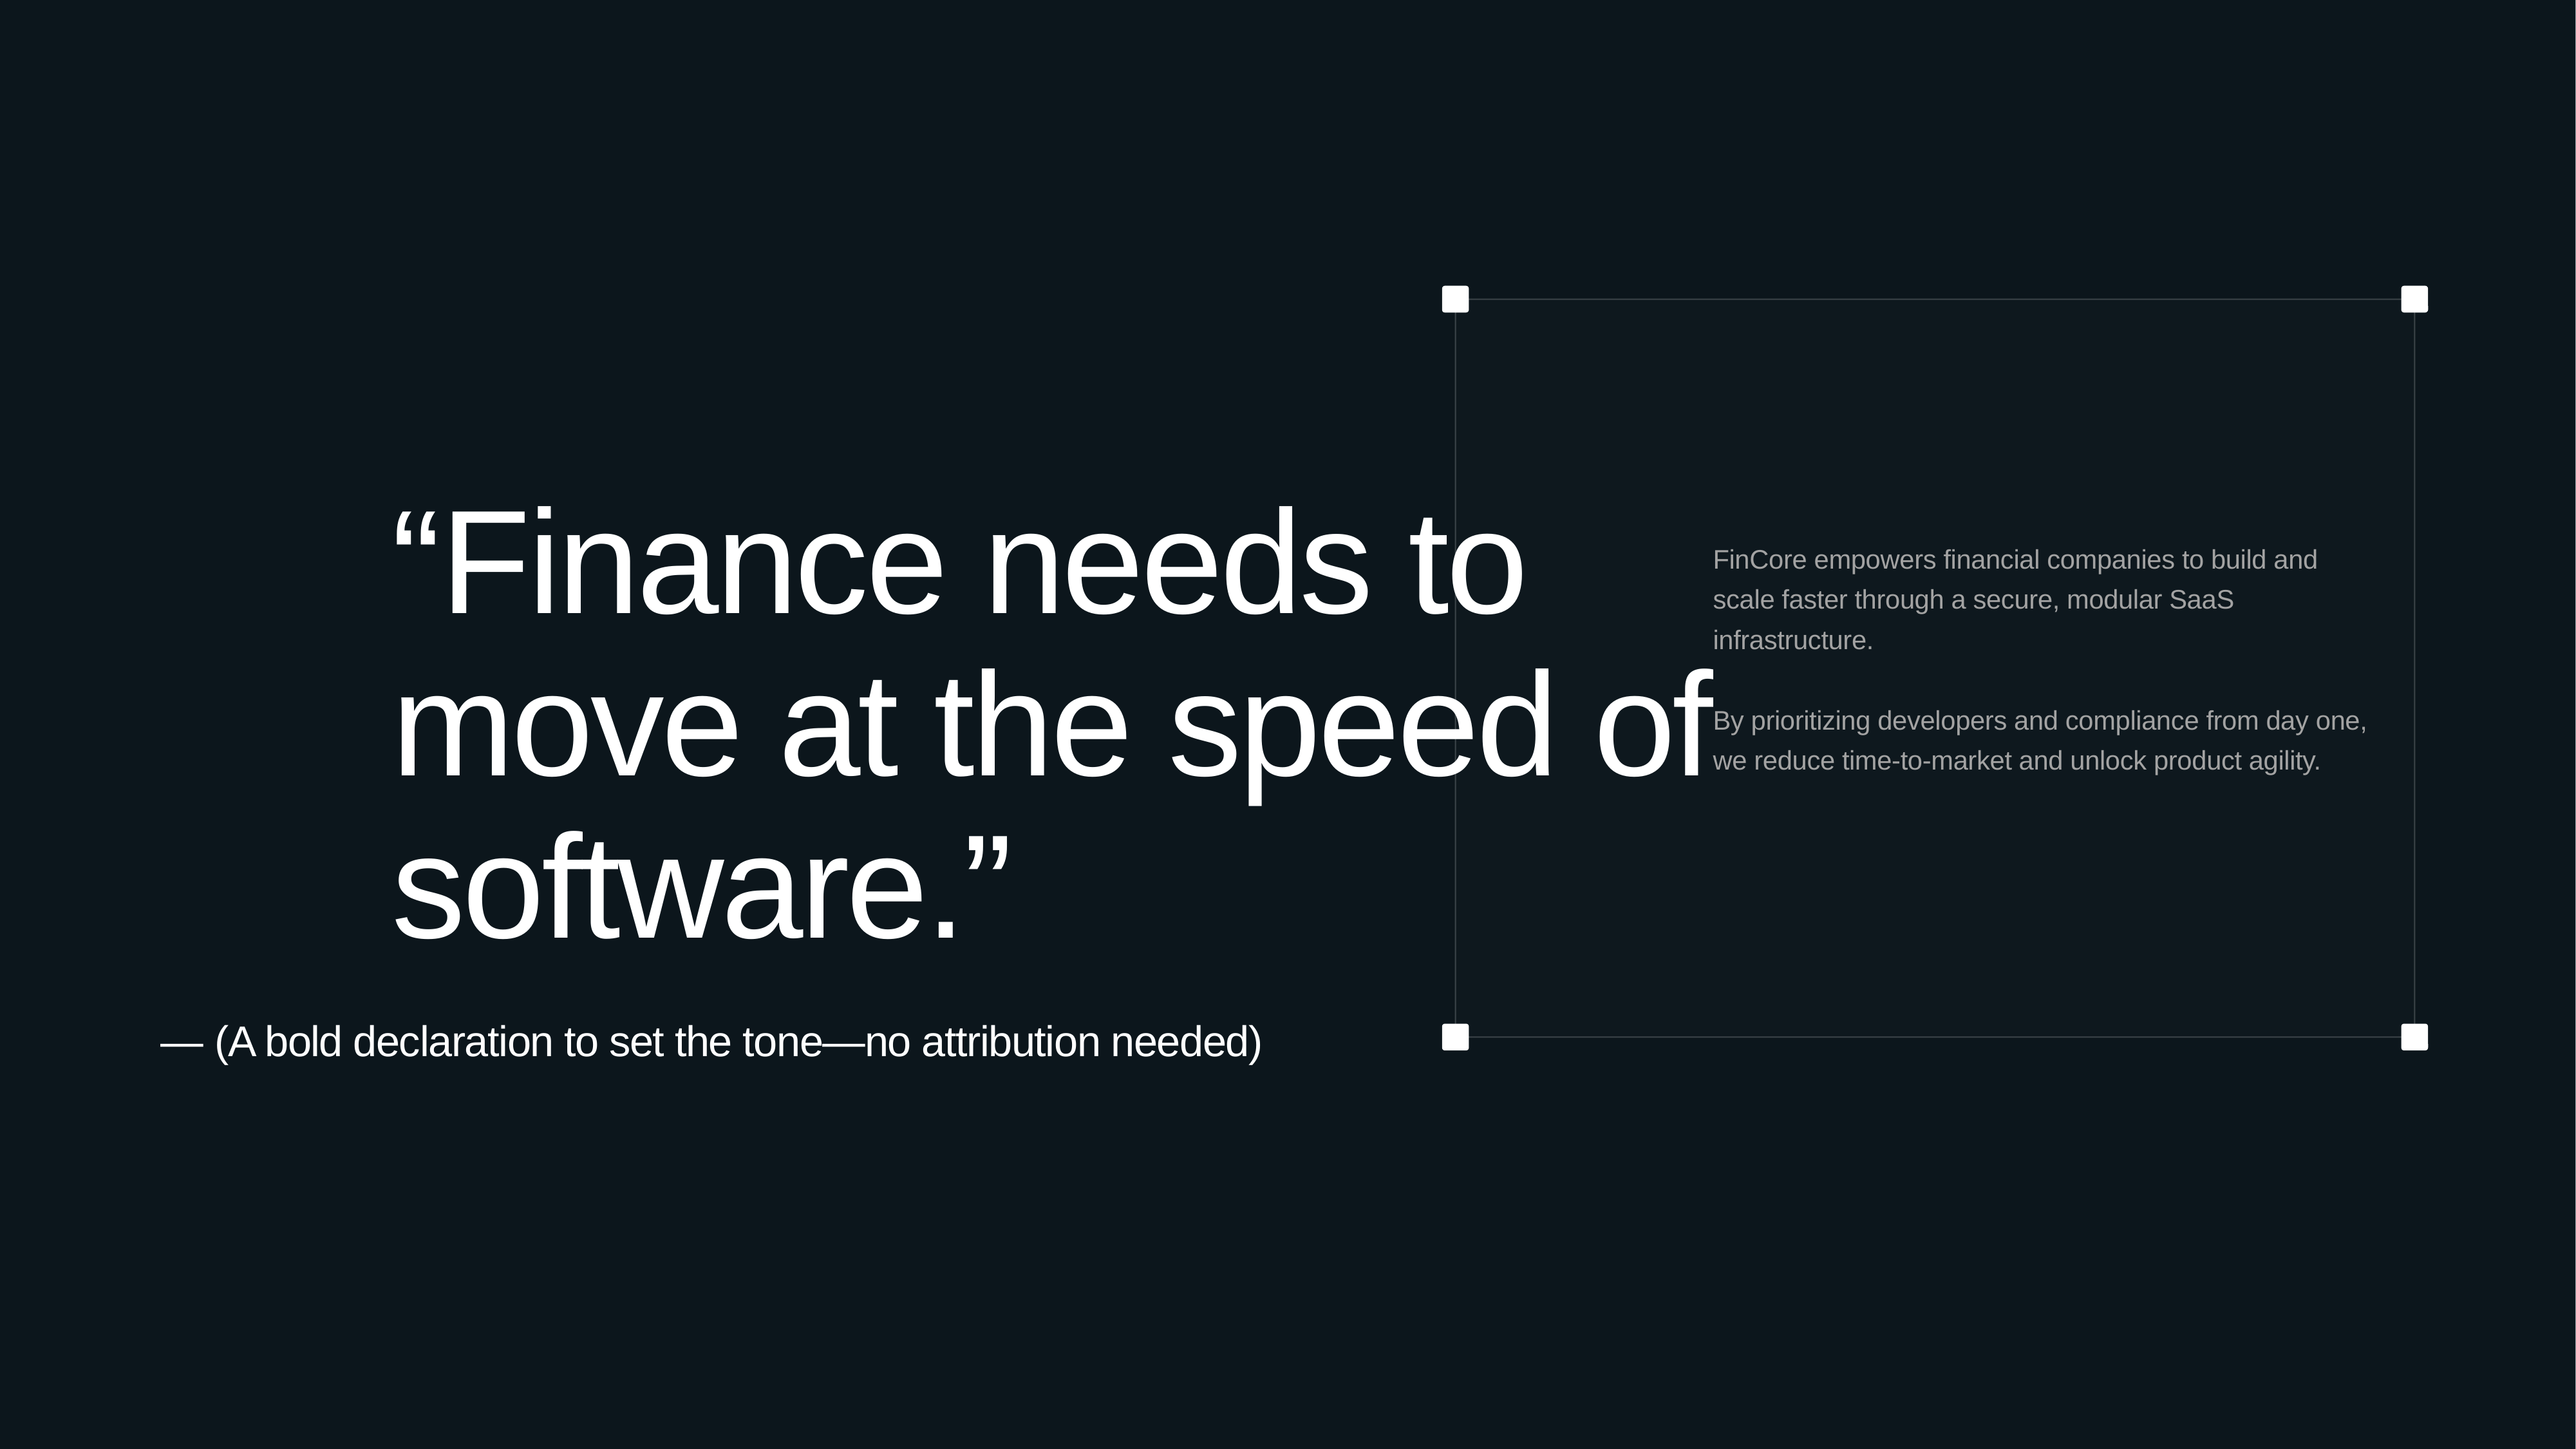

“Finance needs to move at the speed of software.”
FinCore empowers financial companies to build and scale faster through a secure, modular SaaS infrastructure.

By prioritizing developers and compliance from day one, we reduce time-to-market and unlock product agility.
— (A bold declaration to set the tone—no attribution needed)